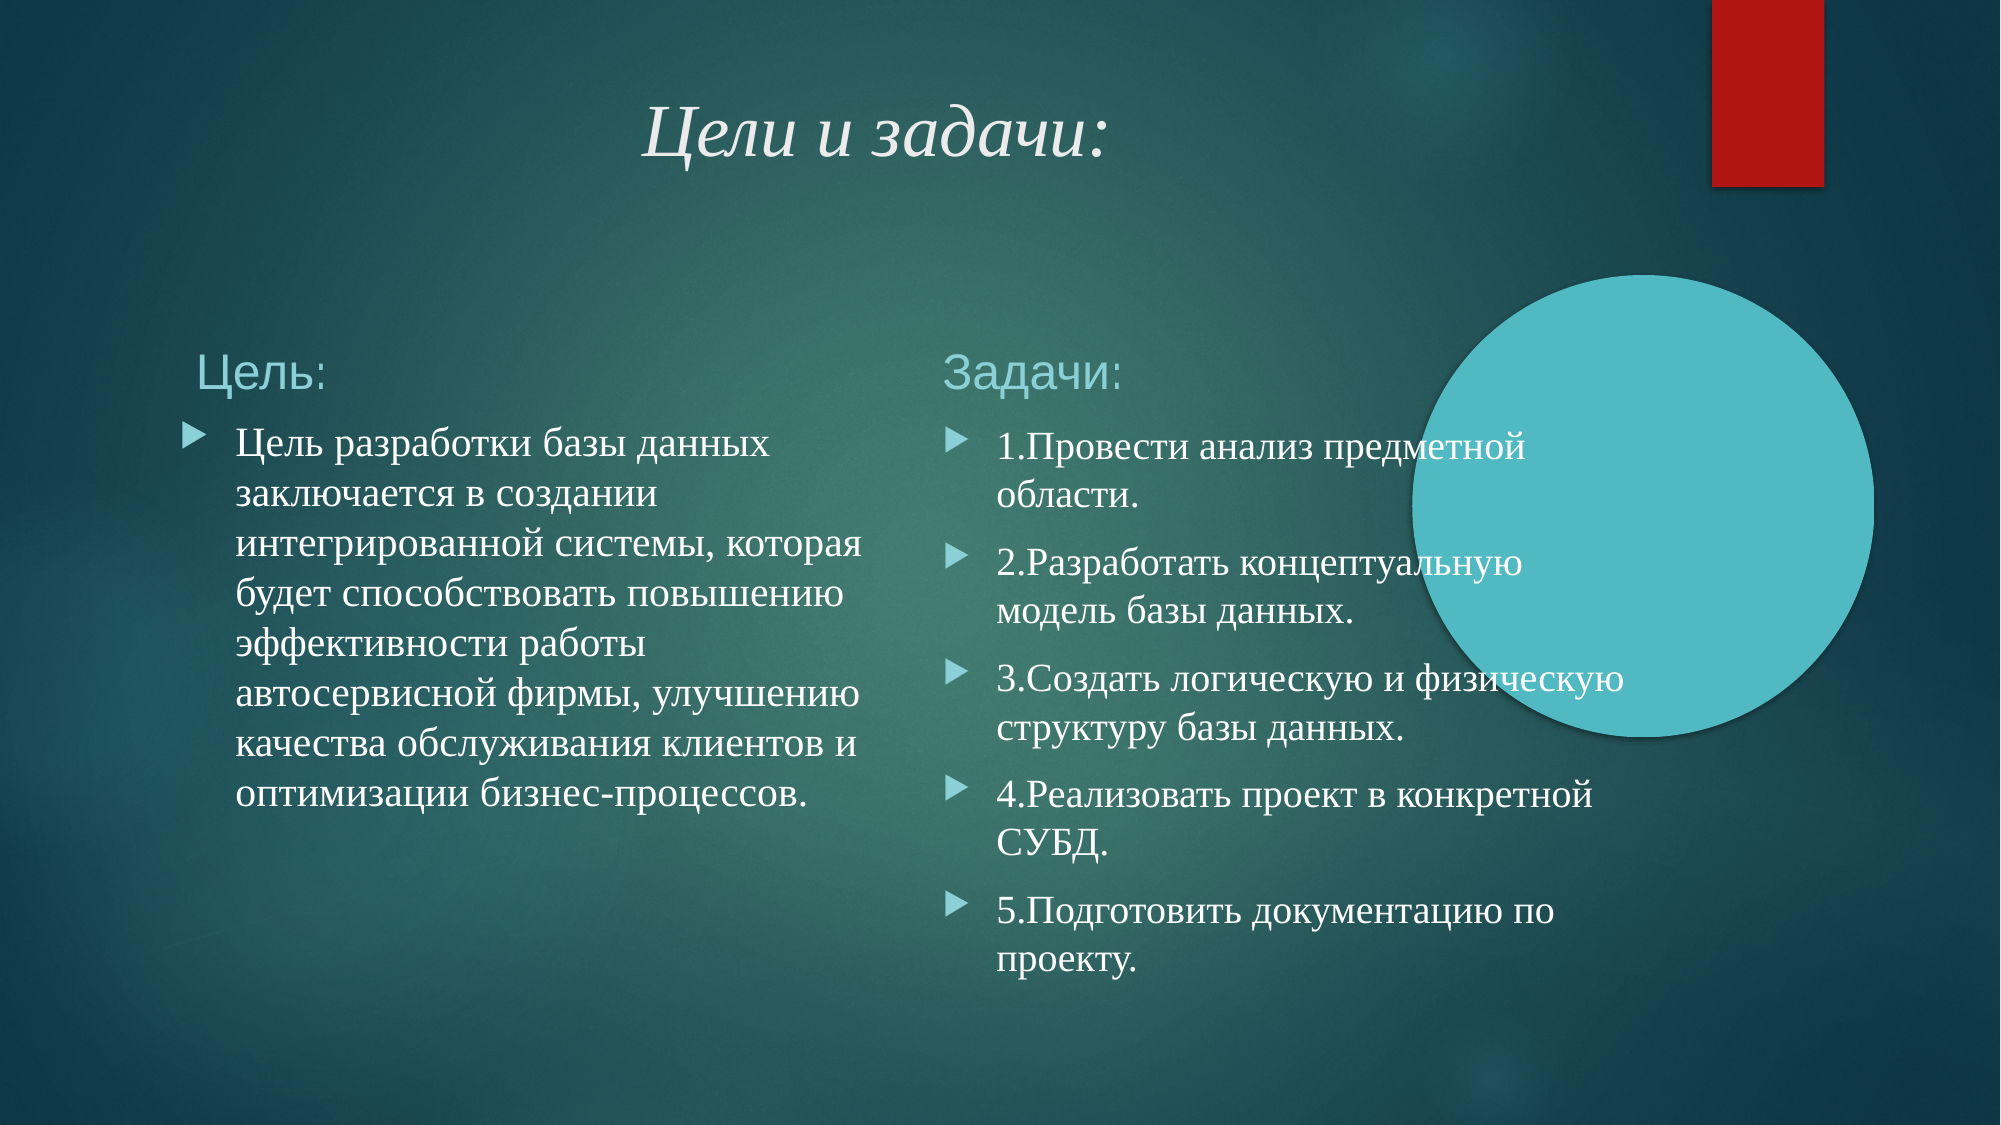

Цели и задачи:
Цель:
Задачи:
Цель разработки базы данных заключается в создании интегрированной системы, которая будет способствовать повышению эффективности работы автосервисной фирмы, улучшению качества обслуживания клиентов и оптимизации бизнес-процессов.
1.Провести анализ предметной области.
2.Разработать концептуальную модель базы данных.
3.Создать логическую и физическую структуру базы данных.
4.Реализовать проект в конкретной СУБД.
5.Подготовить документацию по проекту.